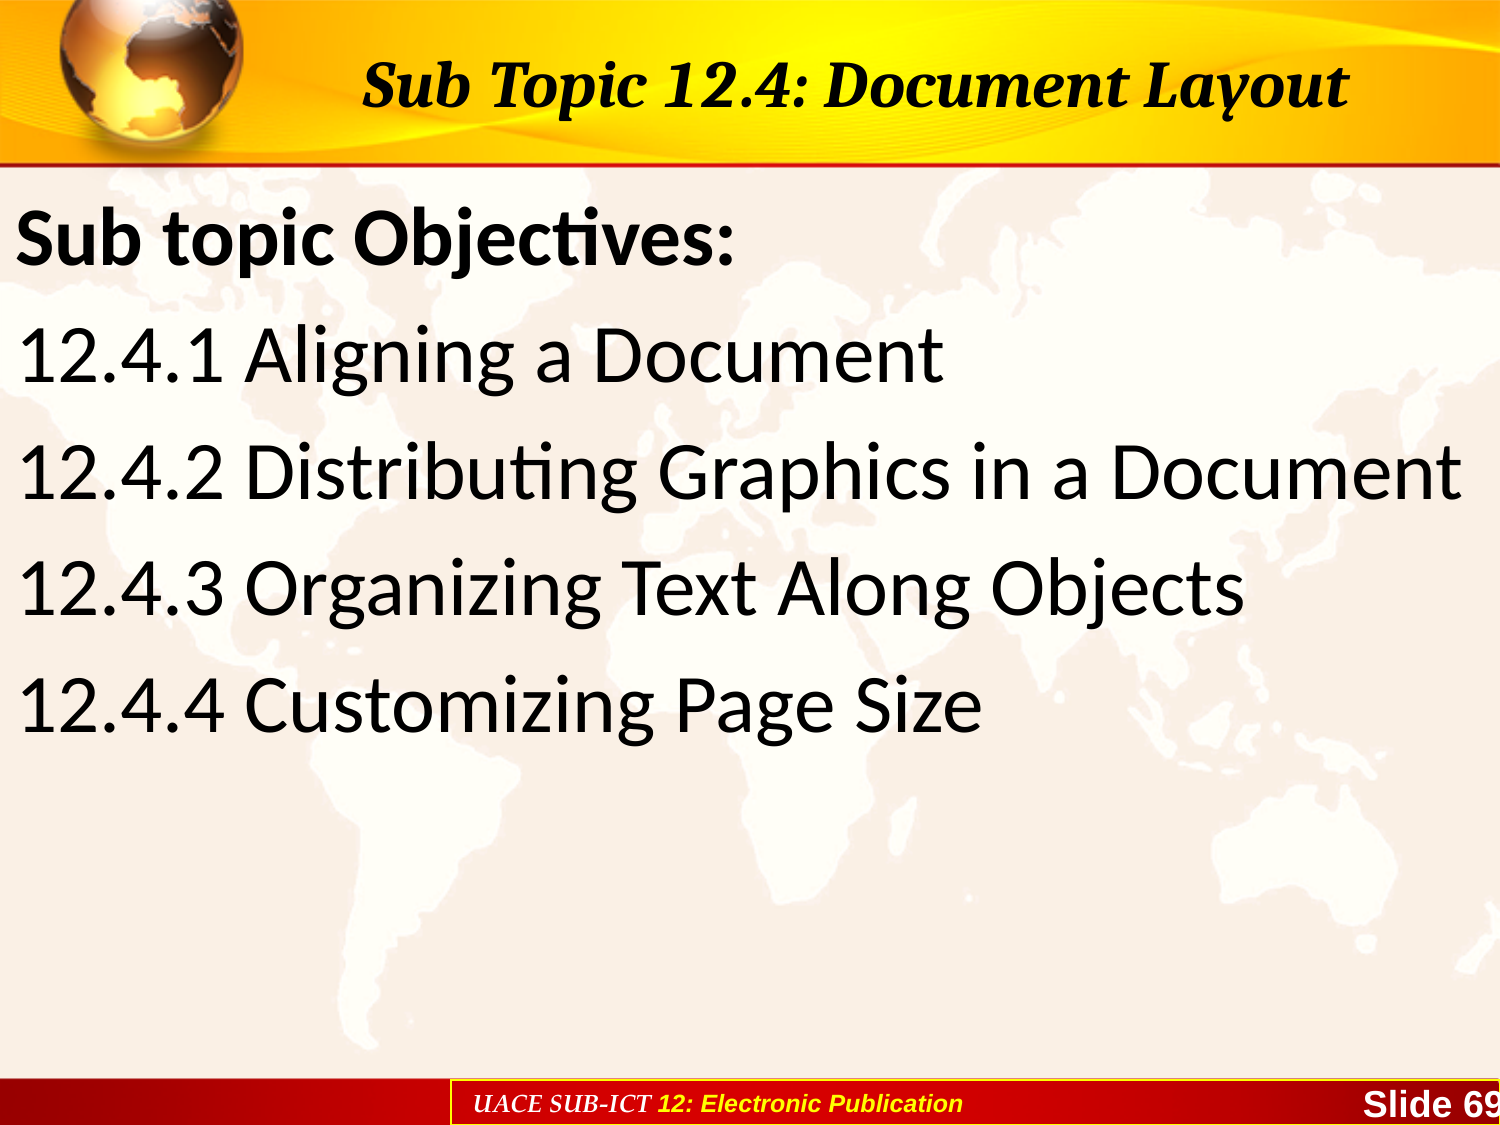

# Sub Topic 12.4: Document Layout
Sub topic Objectives:
12.4.1 Aligning a Document
12.4.2 Distributing Graphics in a Document
12.4.3 Organizing Text Along Objects
12.4.4 Customizing Page Size